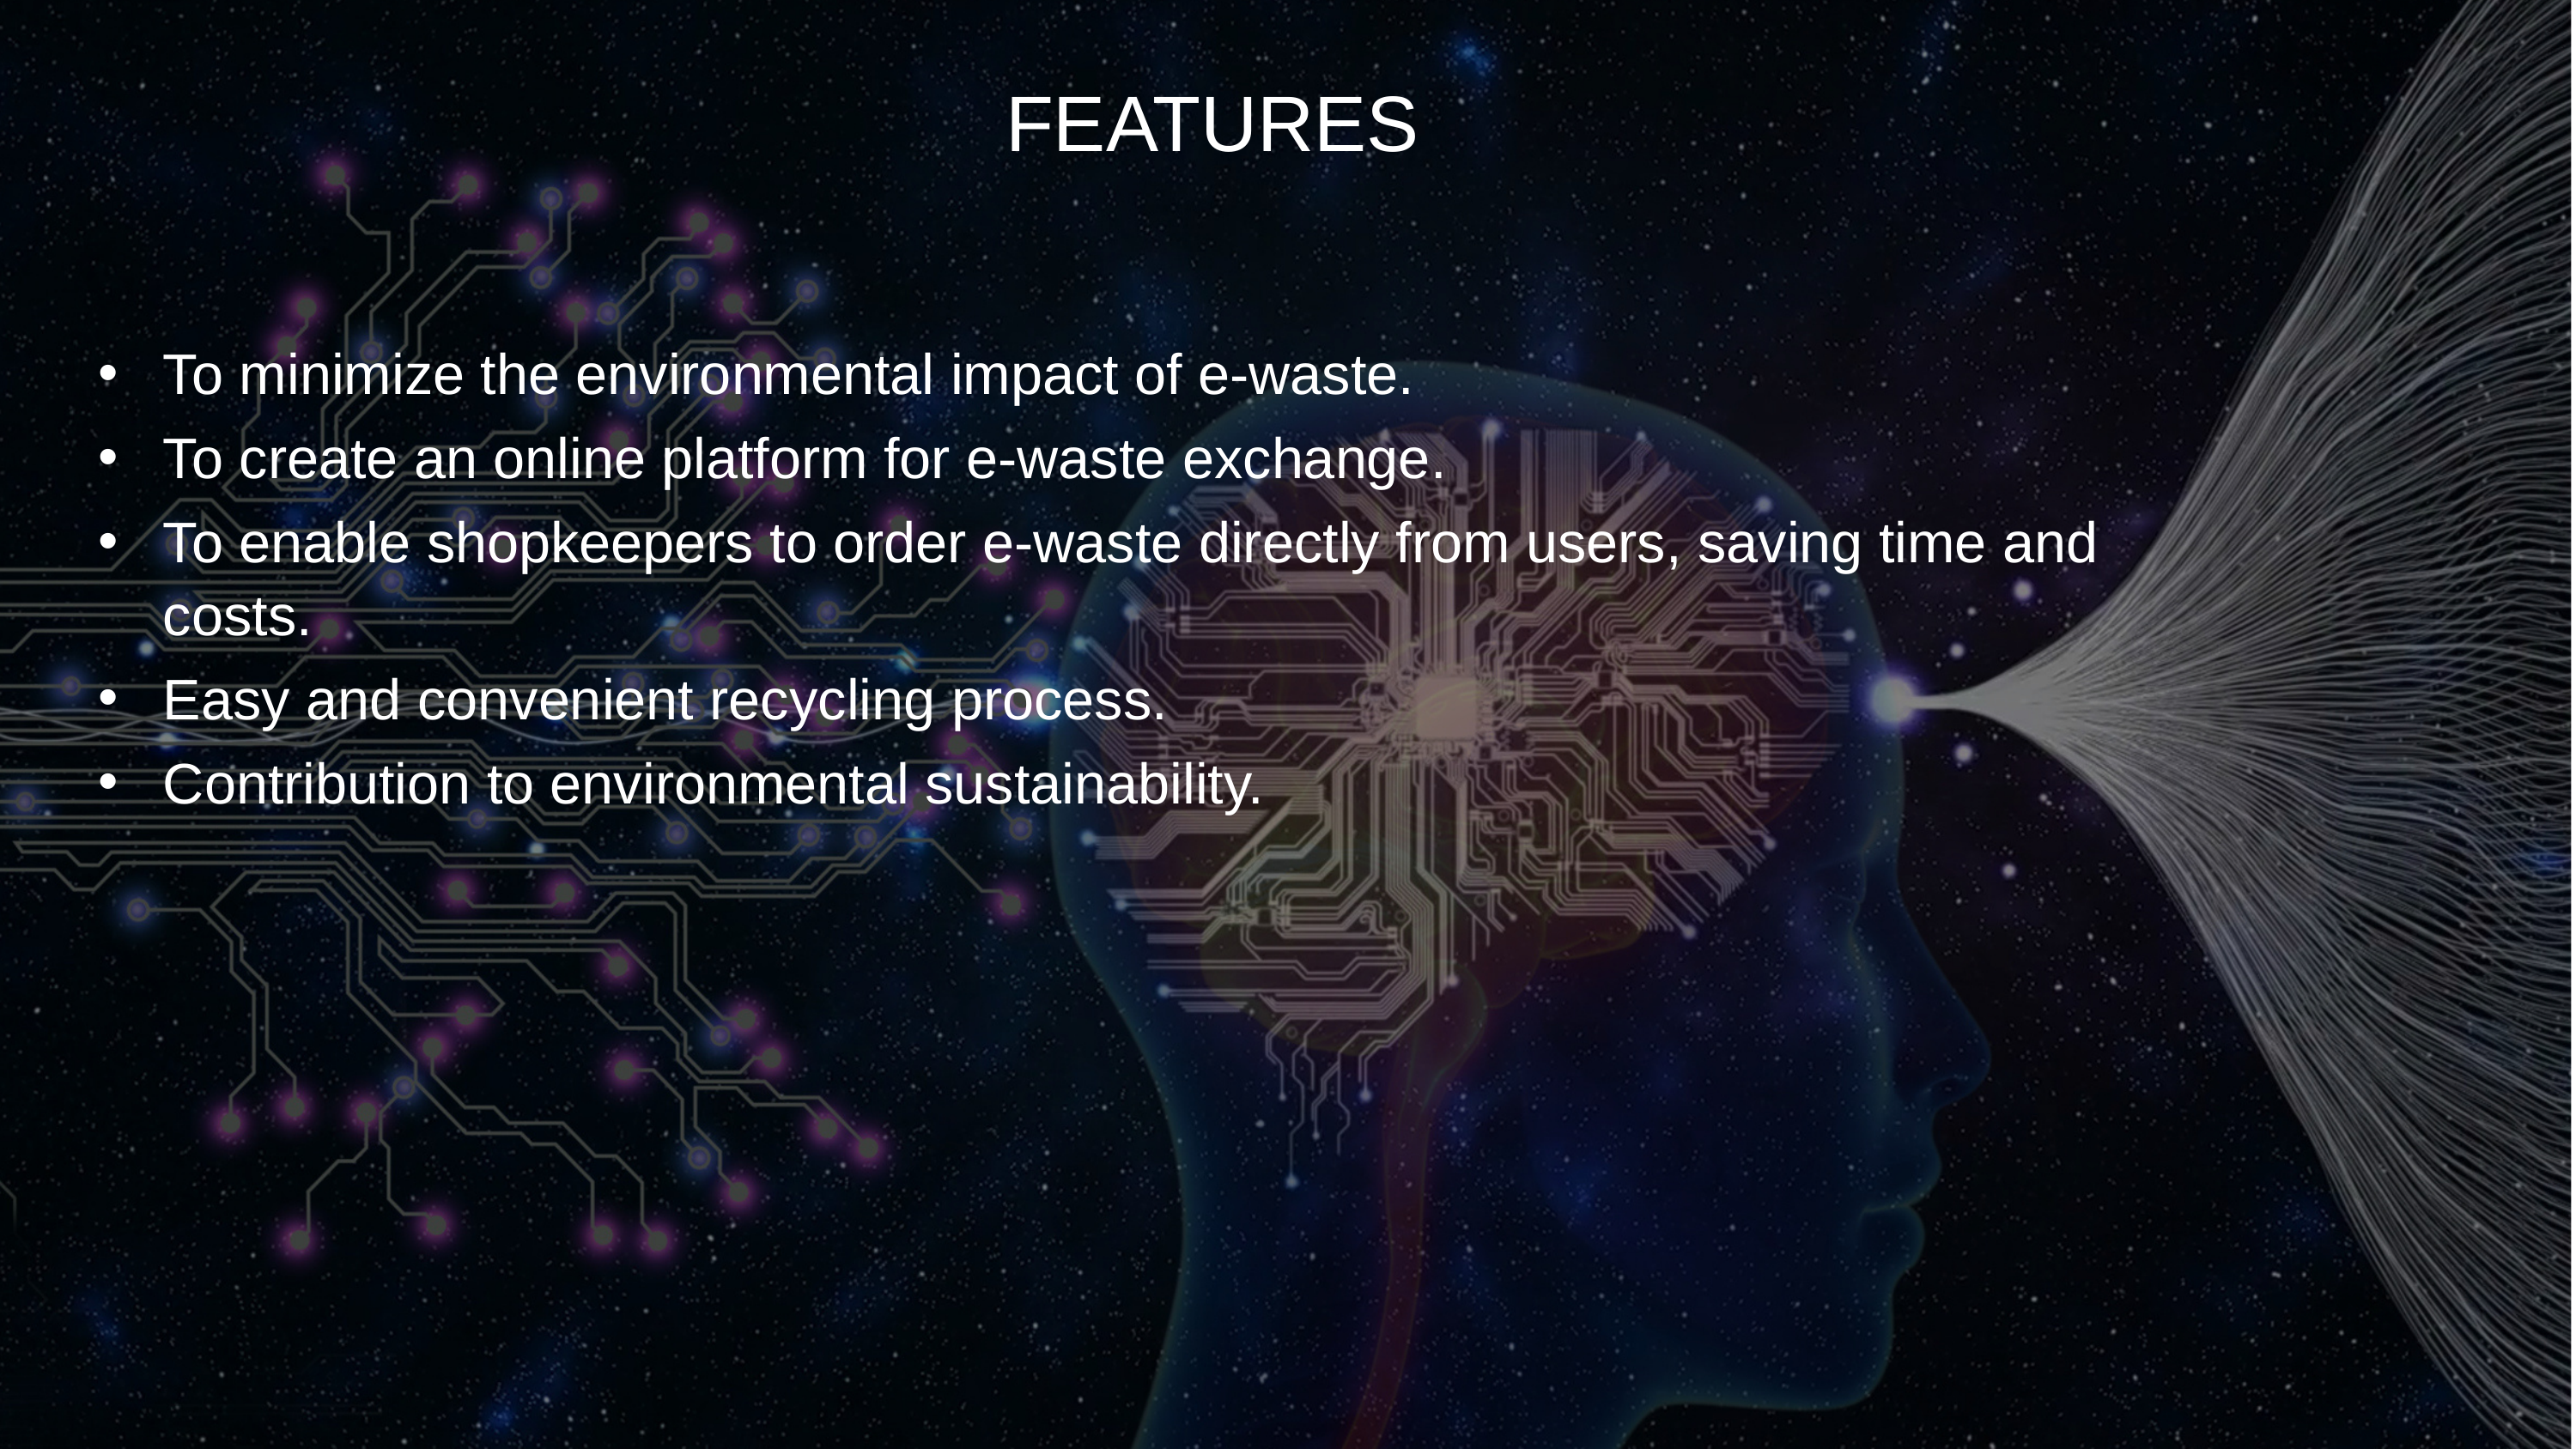

# FEATURES
To minimize the environmental impact of e-waste.
To create an online platform for e-waste exchange.
To enable shopkeepers to order e-waste directly from users, saving time and costs.
Easy and convenient recycling process.
Contribution to environmental sustainability.